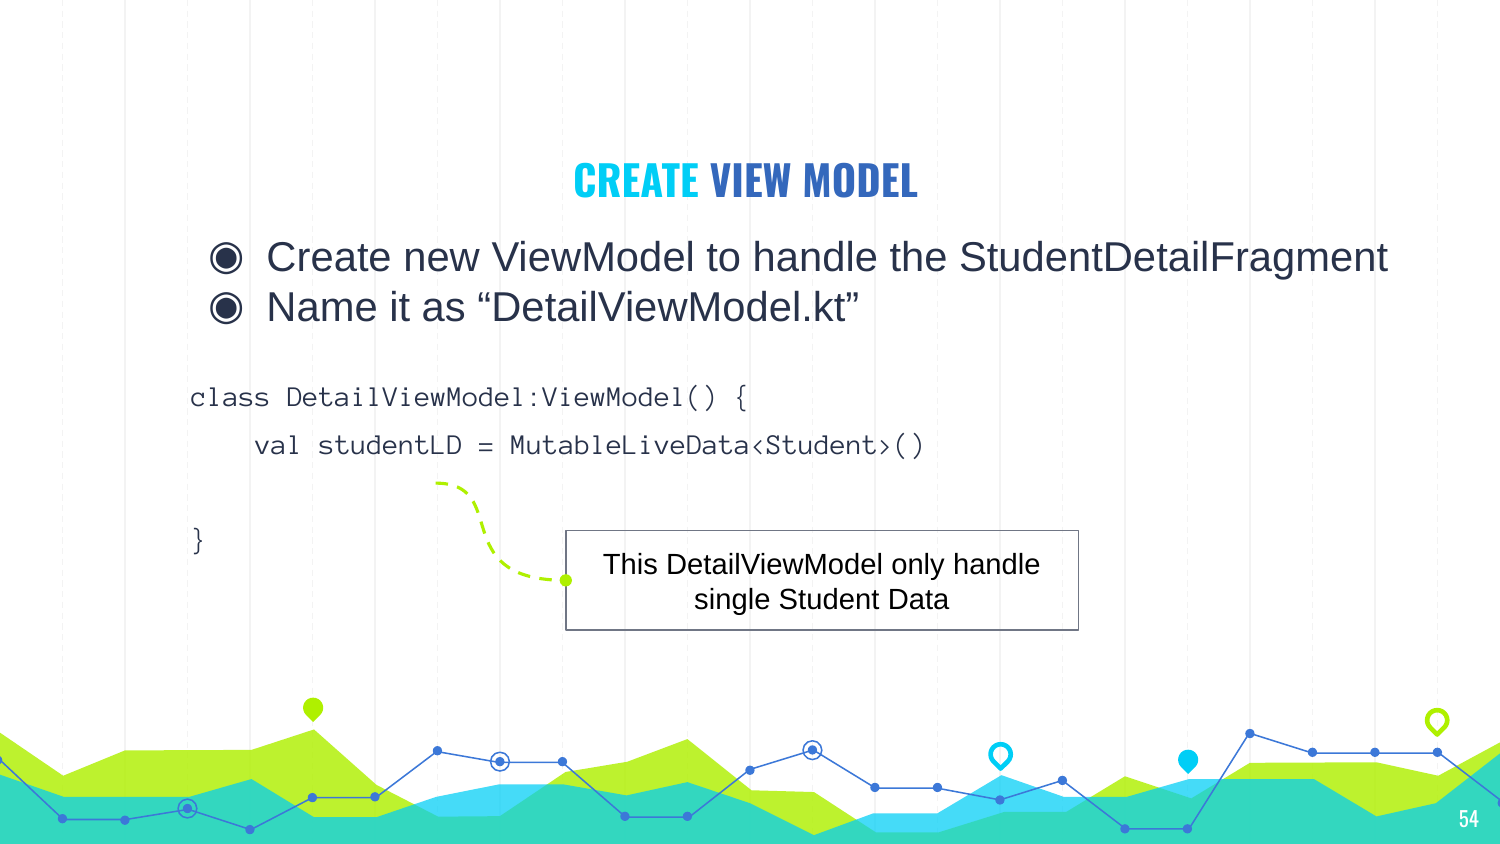

# CREATE VIEW MODEL
Create new ViewModel to handle the StudentDetailFragment
Name it as “DetailViewModel.kt”
class DetailViewModel:ViewModel() {
    val studentLD = MutableLiveData<Student>()

}

This DetailViewModel only handle single Student Data
54